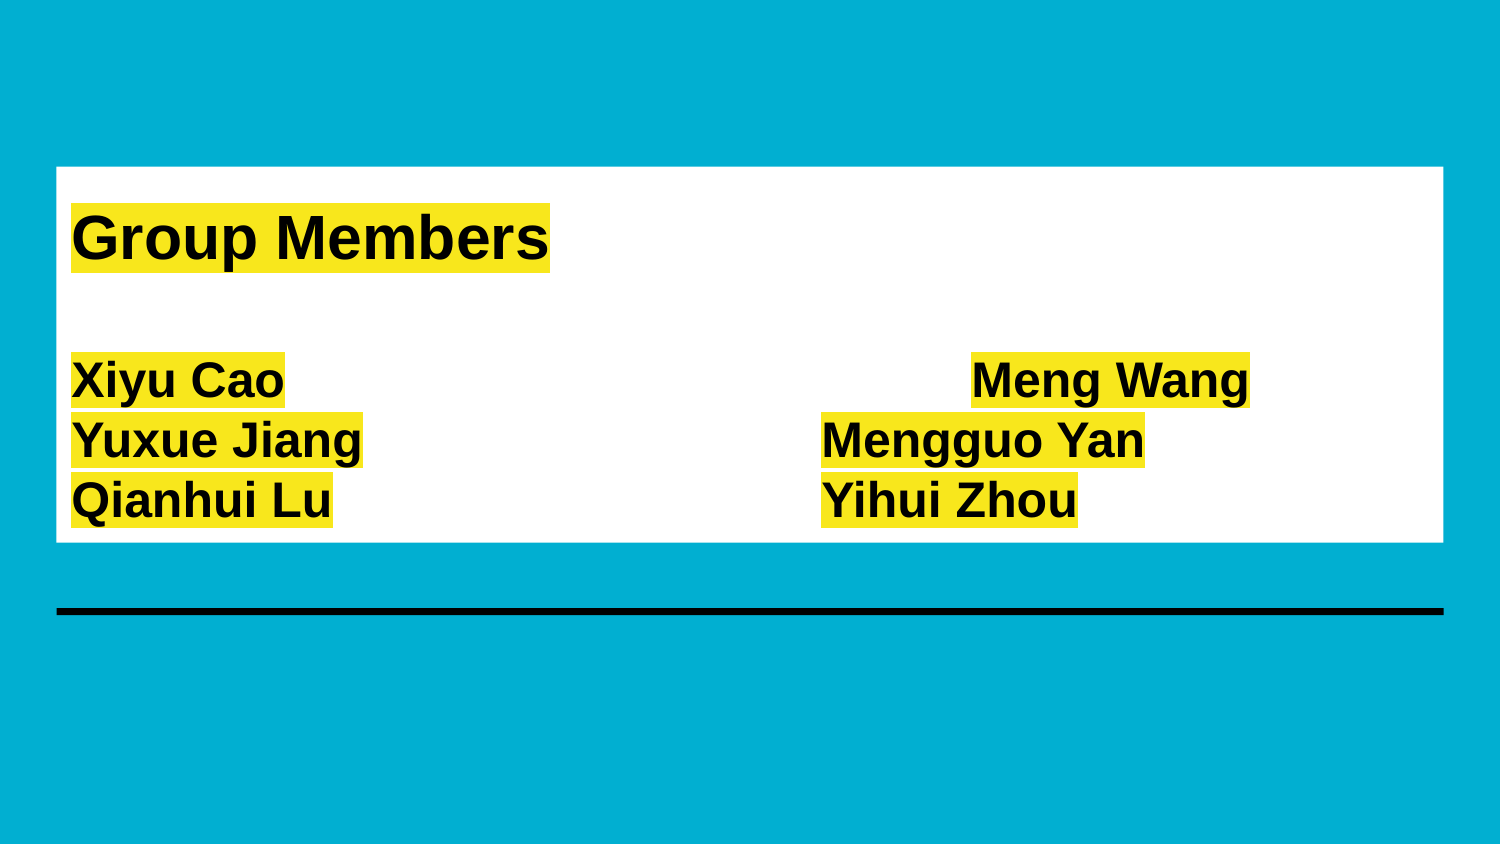

# Group Members

Xiyu Cao					Meng Wang
Yuxue Jiang				Mengguo Yan
Qianhui Lu				Yihui Zhou